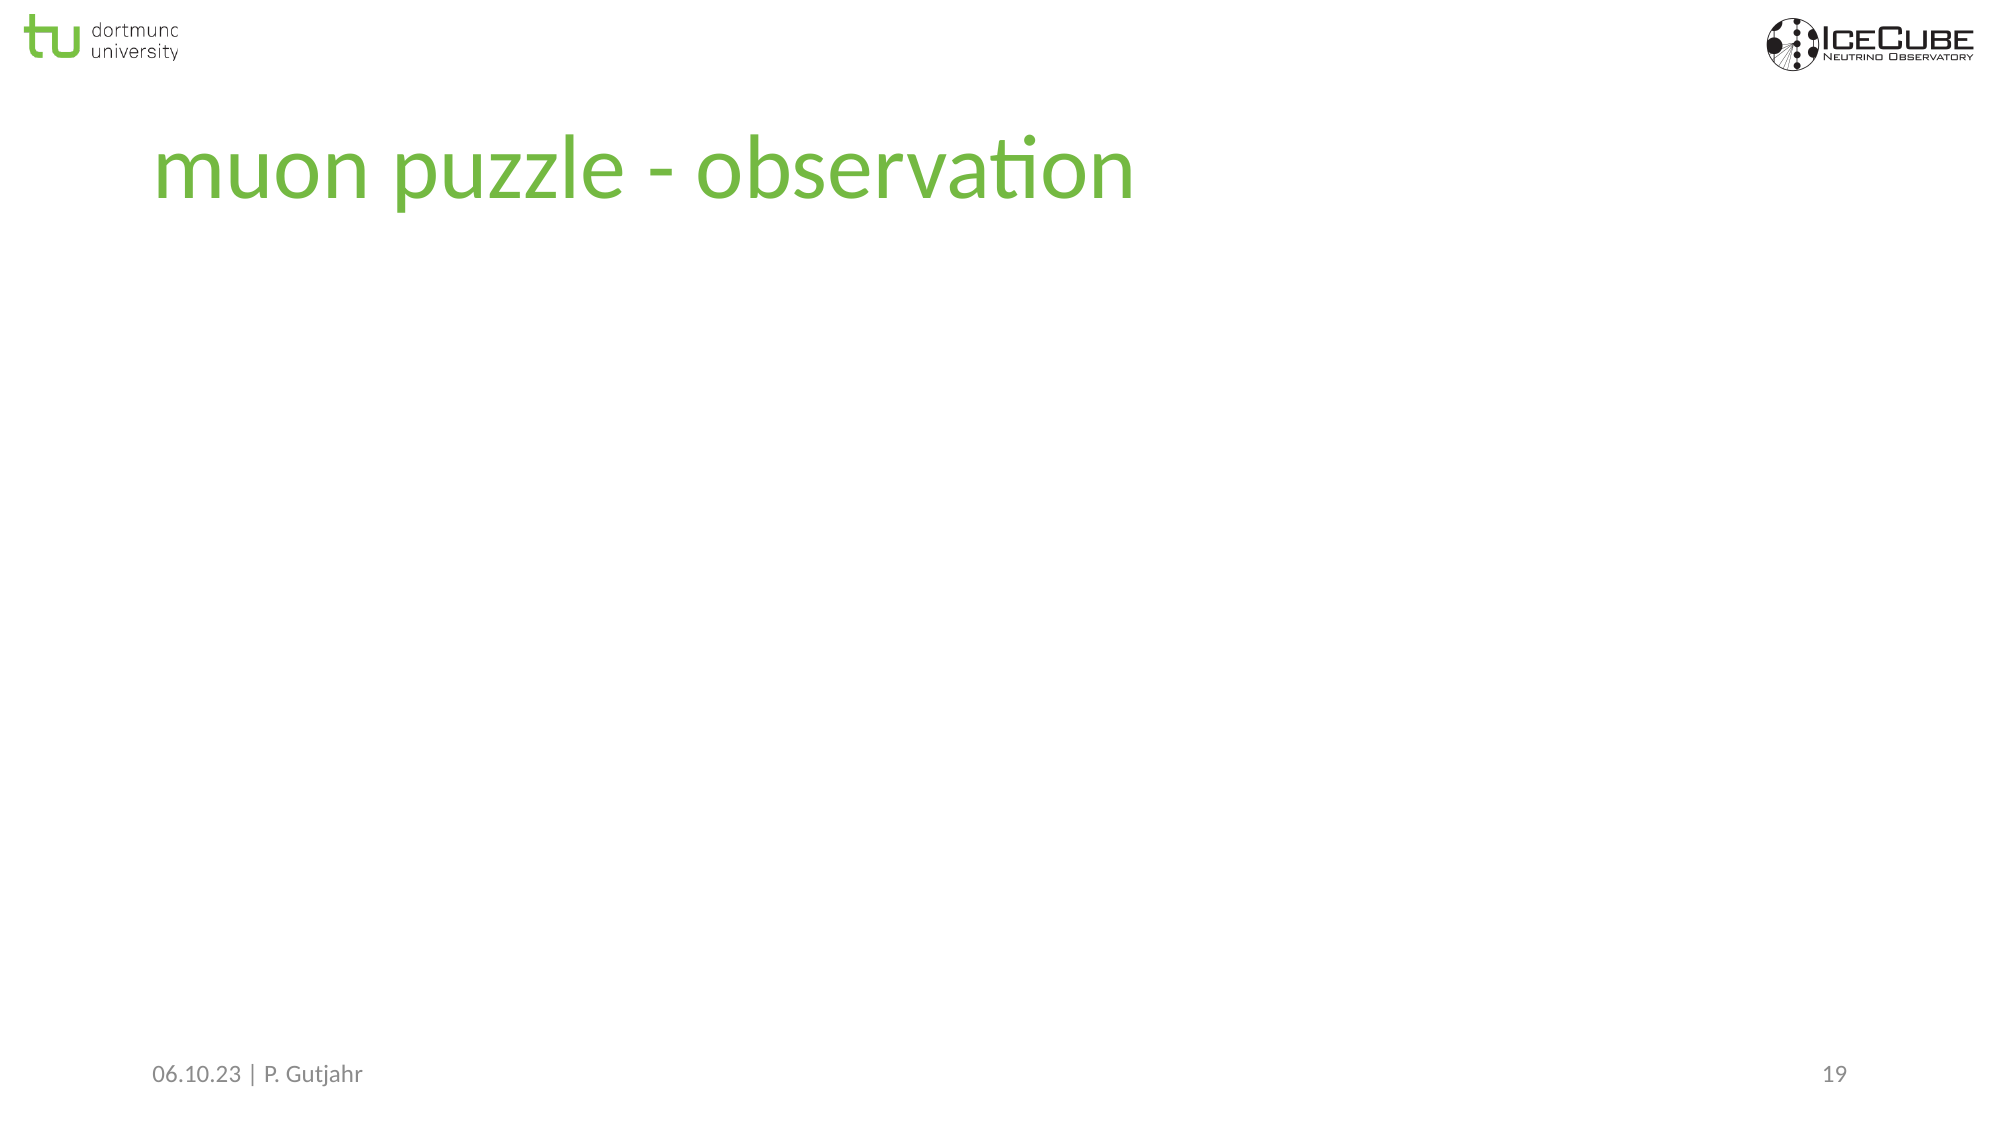

# muon puzzle - observation

06.10.23 | P. Gutjahr
19